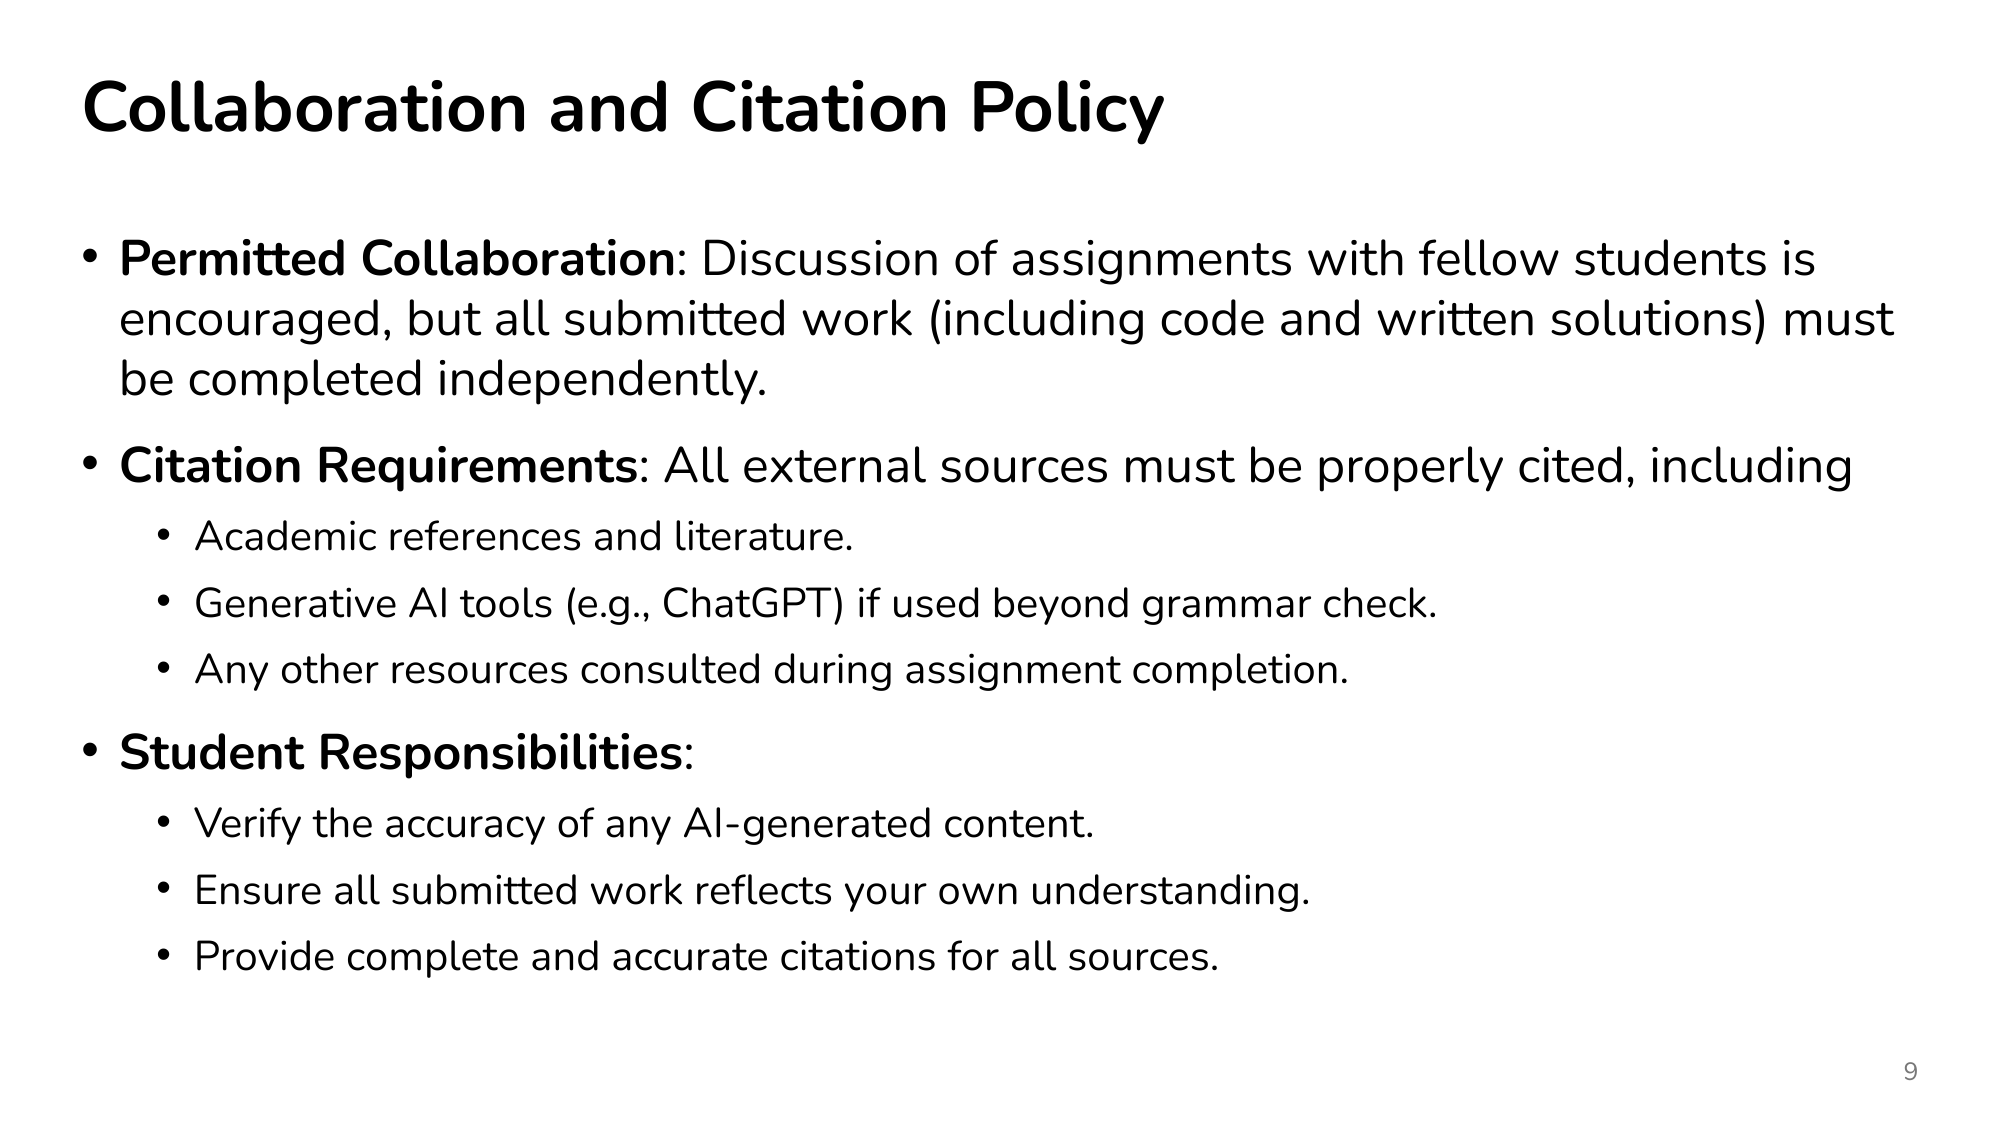

# Collaboration and Citation Policy
Permitted Collaboration: Discussion of assignments with fellow students is encouraged, but all submitted work (including code and written solutions) must be completed independently.
Citation Requirements: All external sources must be properly cited, including
Academic references and literature.
Generative AI tools (e.g., ChatGPT) if used beyond grammar check.
Any other resources consulted during assignment completion.
Student Responsibilities:
Verify the accuracy of any AI-generated content.
Ensure all submitted work reflects your own understanding.
Provide complete and accurate citations for all sources.
9